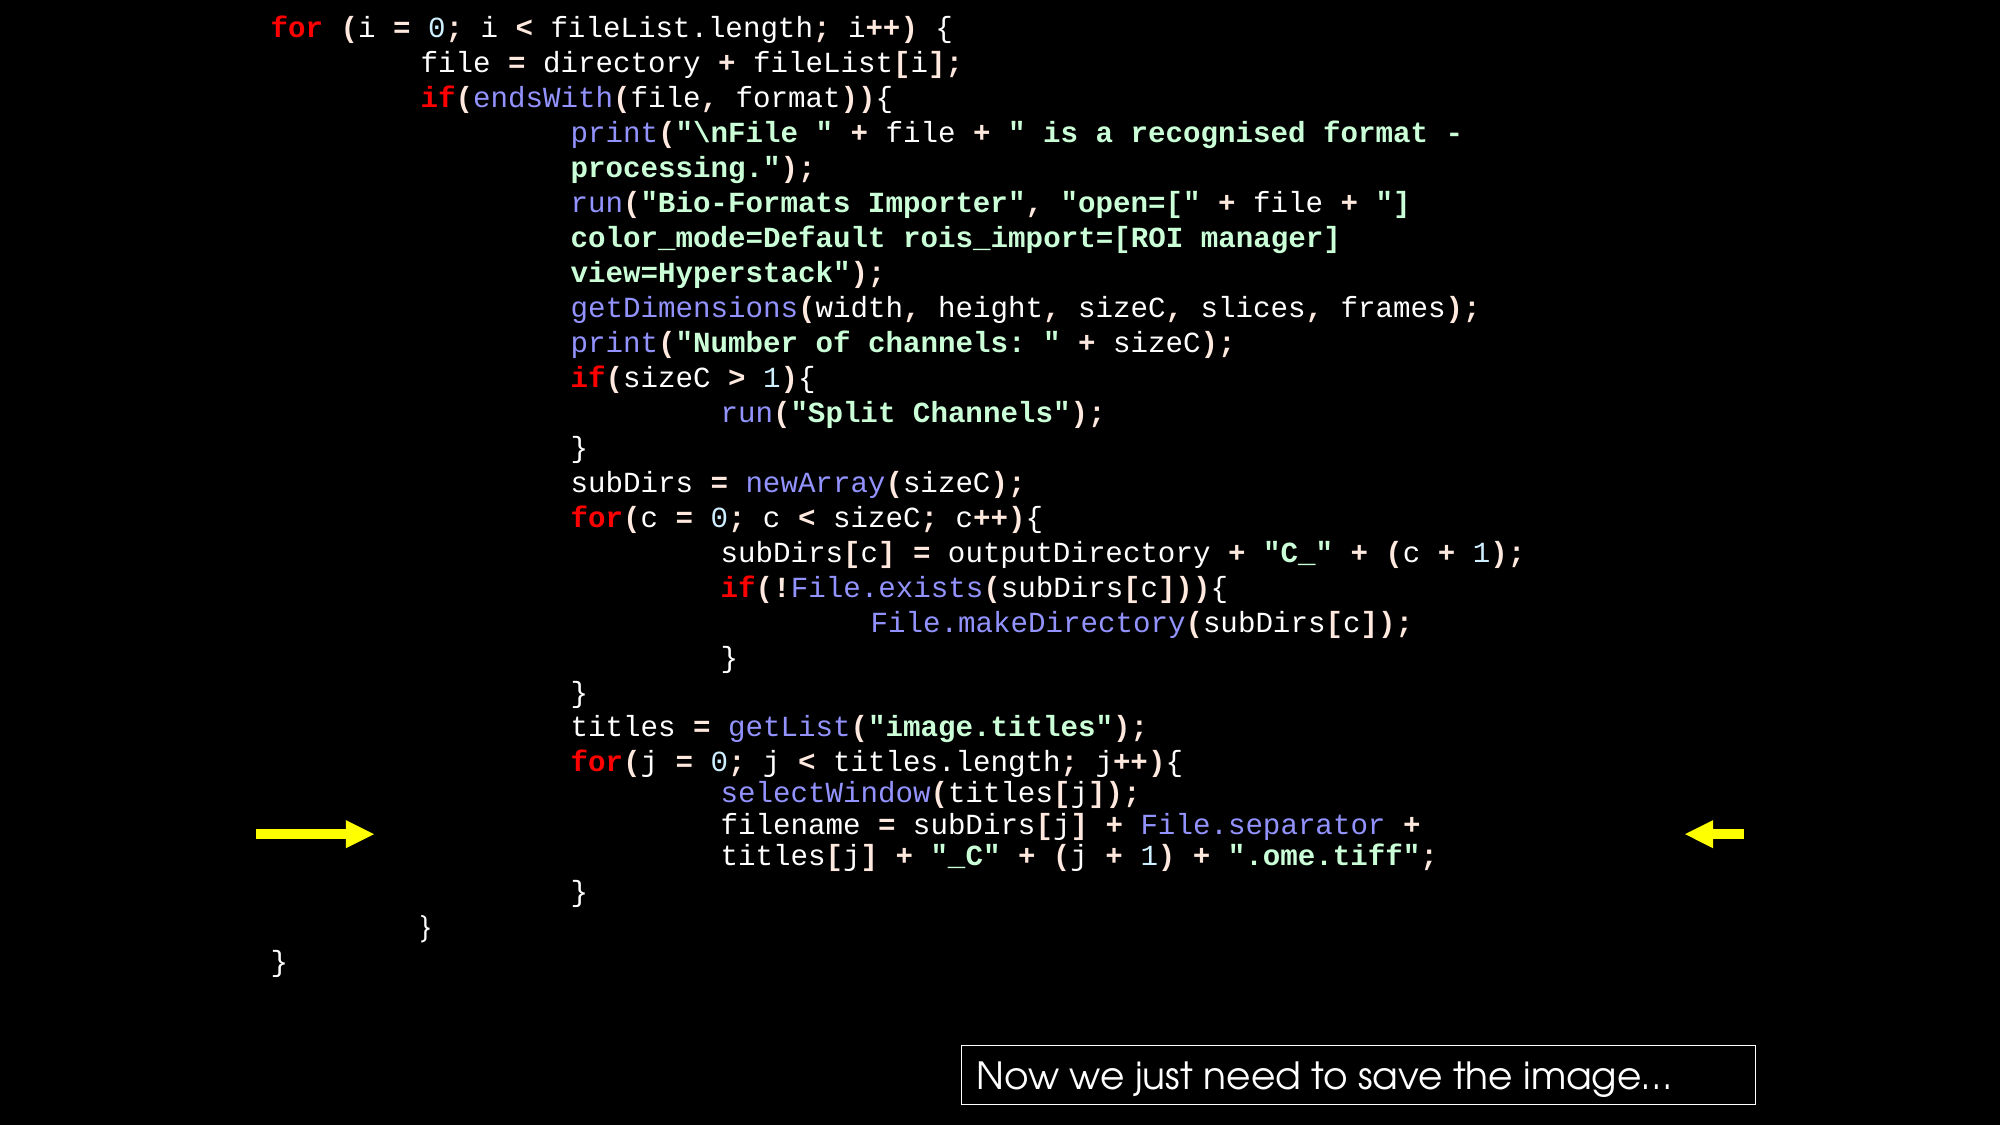

for (i = 0; i < fileList.length; i++) {
	file = directory + fileList[i];
	if(endsWith(file, format)){
		print("\nFile " + file + " is a recognised format - 			processing.");
		run("Bio-Formats Importer", "open=[" + file + "] 				color_mode=Default rois_import=[ROI manager] 				view=Hyperstack");
		getDimensions(width, height, sizeC, slices, frames);
		print("Number of channels: " + sizeC);
		if(sizeC > 1){
			run("Split Channels");
		}
		subDirs = newArray(sizeC);
		for(c = 0; c < sizeC; c++){
			subDirs[c] = outputDirectory + "C_" + (c + 1);
			if(!File.exists(subDirs[c])){ 							File.makeDirectory(subDirs[c]);
			}
		}
		titles = getList("image.titles");
		for(j = 0; j < titles.length; j++){
			selectWindow(titles[j]);
			filename = subDirs[j] + File.separator + 					titles[j] + "_C" + (j + 1) + ".ome.tiff";
		}
	}
}

Now we just need to save the image…